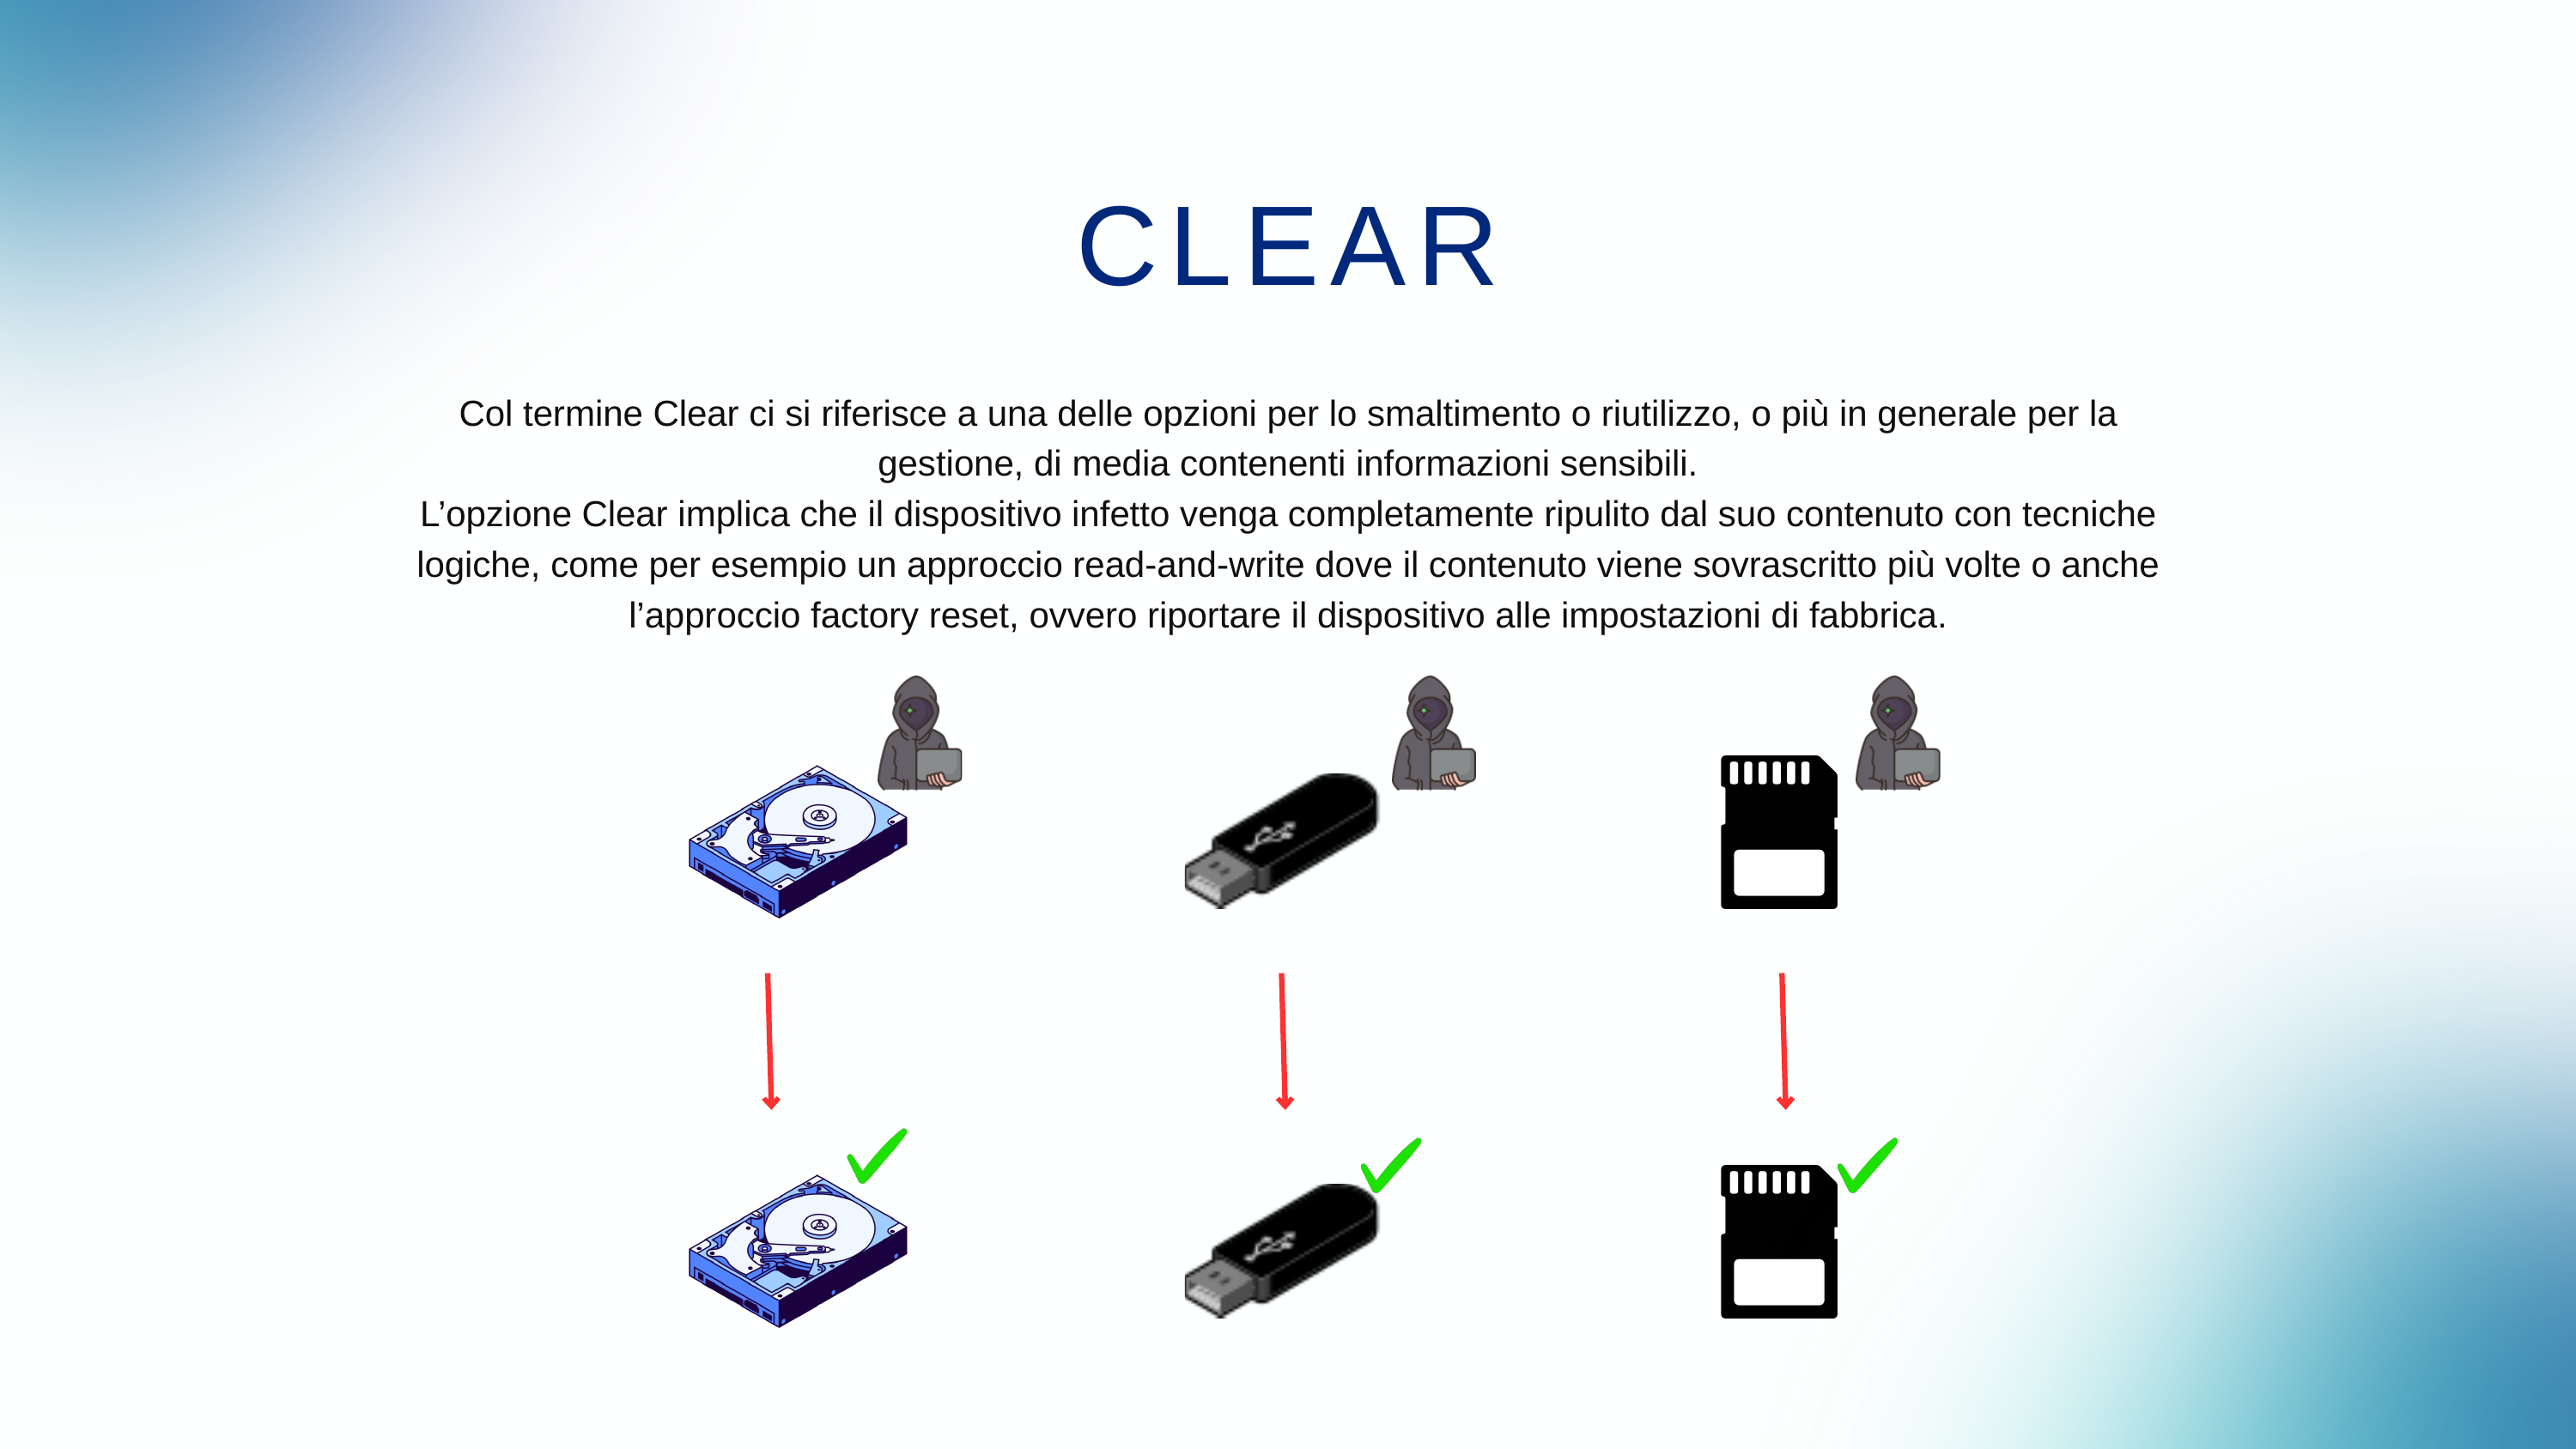

CLEAR
Col termine Clear ci si riferisce a una delle opzioni per lo smaltimento o riutilizzo, o più in generale per la gestione, di media contenenti informazioni sensibili.
L’opzione Clear implica che il dispositivo infetto venga completamente ripulito dal suo contenuto con tecniche logiche, come per esempio un approccio read-and-write dove il contenuto viene sovrascritto più volte o anche l’approccio factory reset, ovvero riportare il dispositivo alle impostazioni di fabbrica.